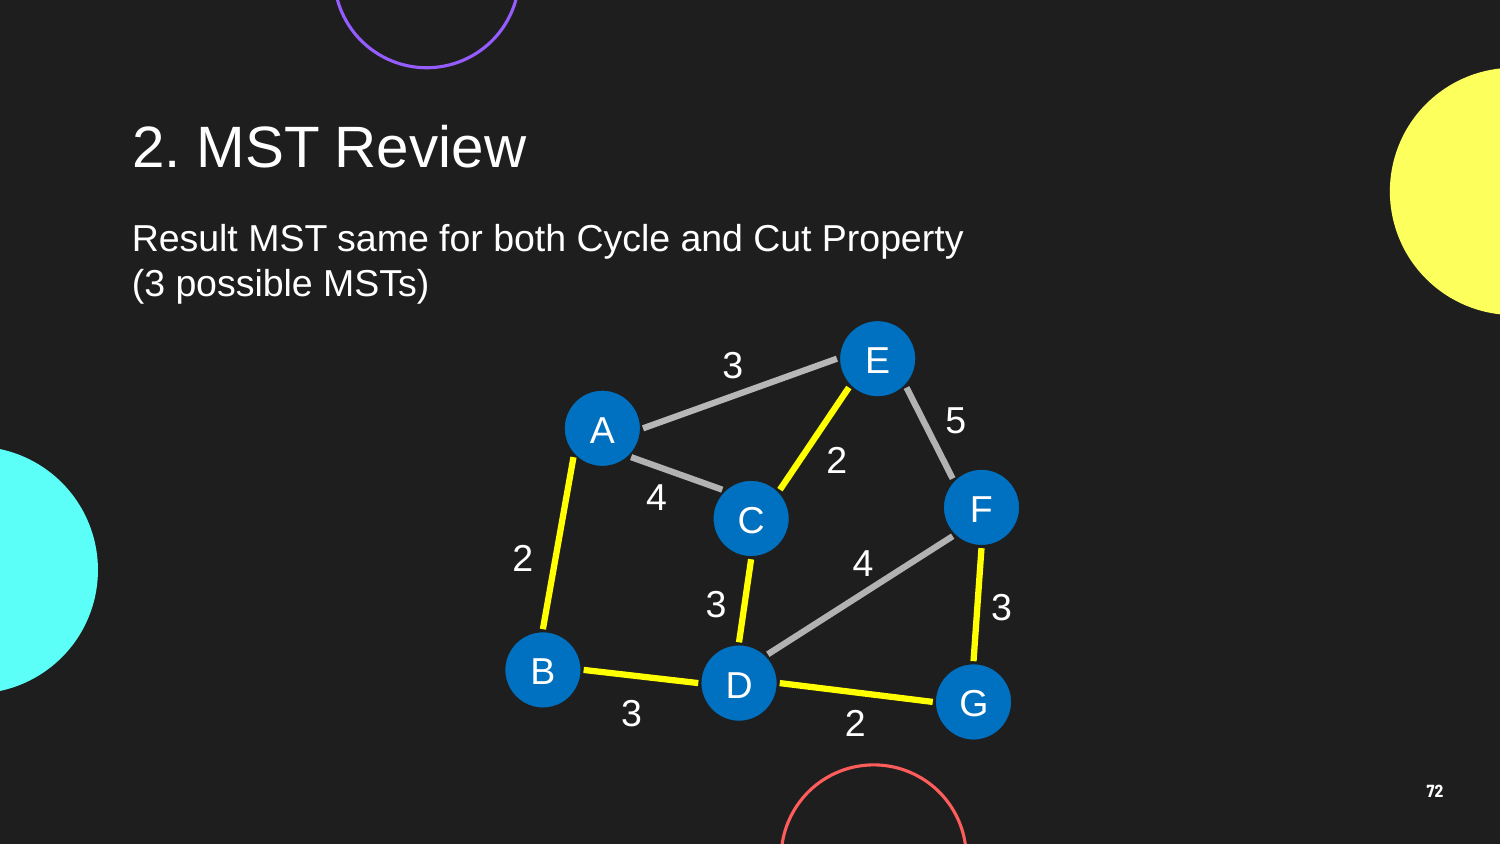

# 2. MST Review
Result MST same for both Cycle and Cut Property
(3 possible MSTs)
E
3
A
5
2
4
F
C
2
4
3
3
B
D
G
3
2
72